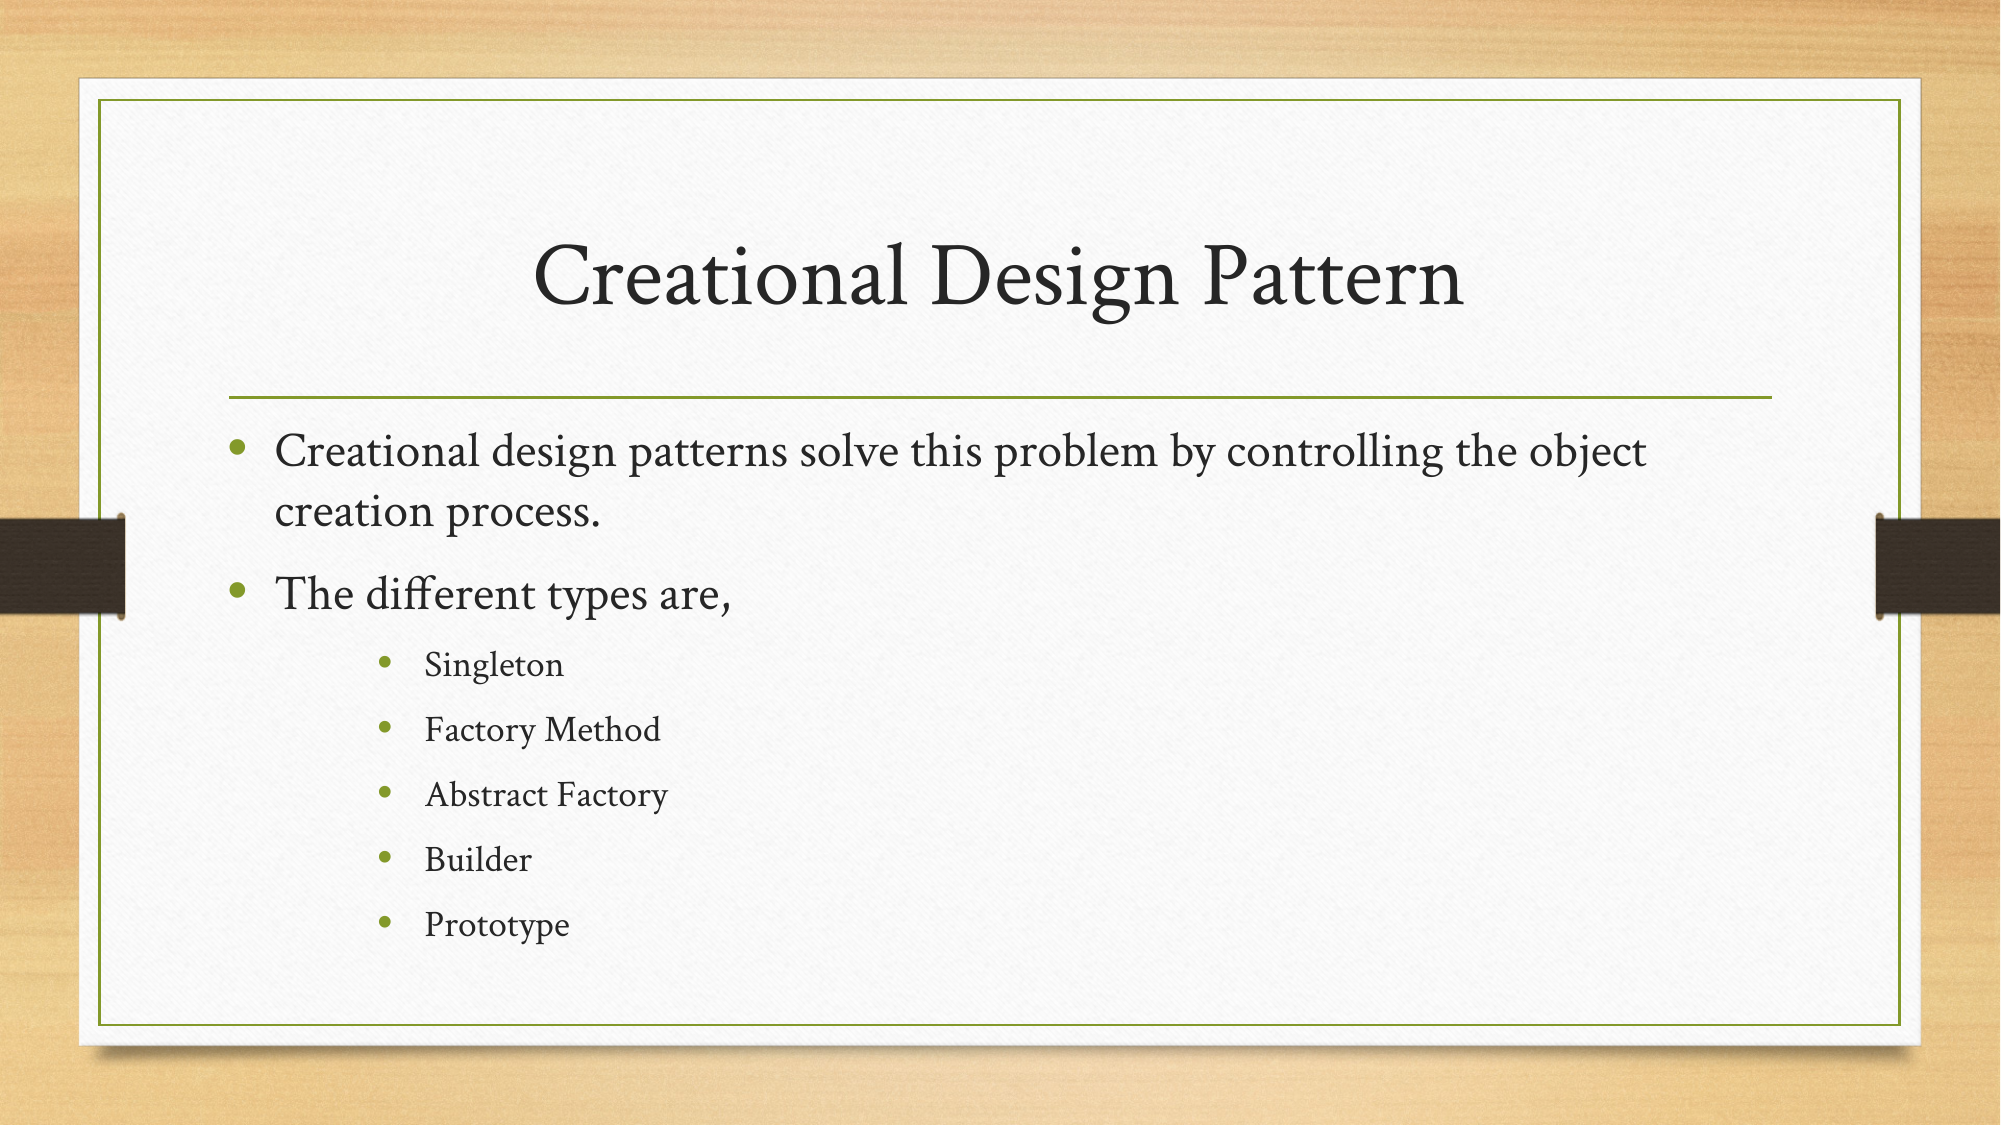

# Creational Design Pattern
Creational design patterns solve this problem by controlling the object creation process.
The different types are,
Singleton
Factory Method
Abstract Factory
Builder
Prototype